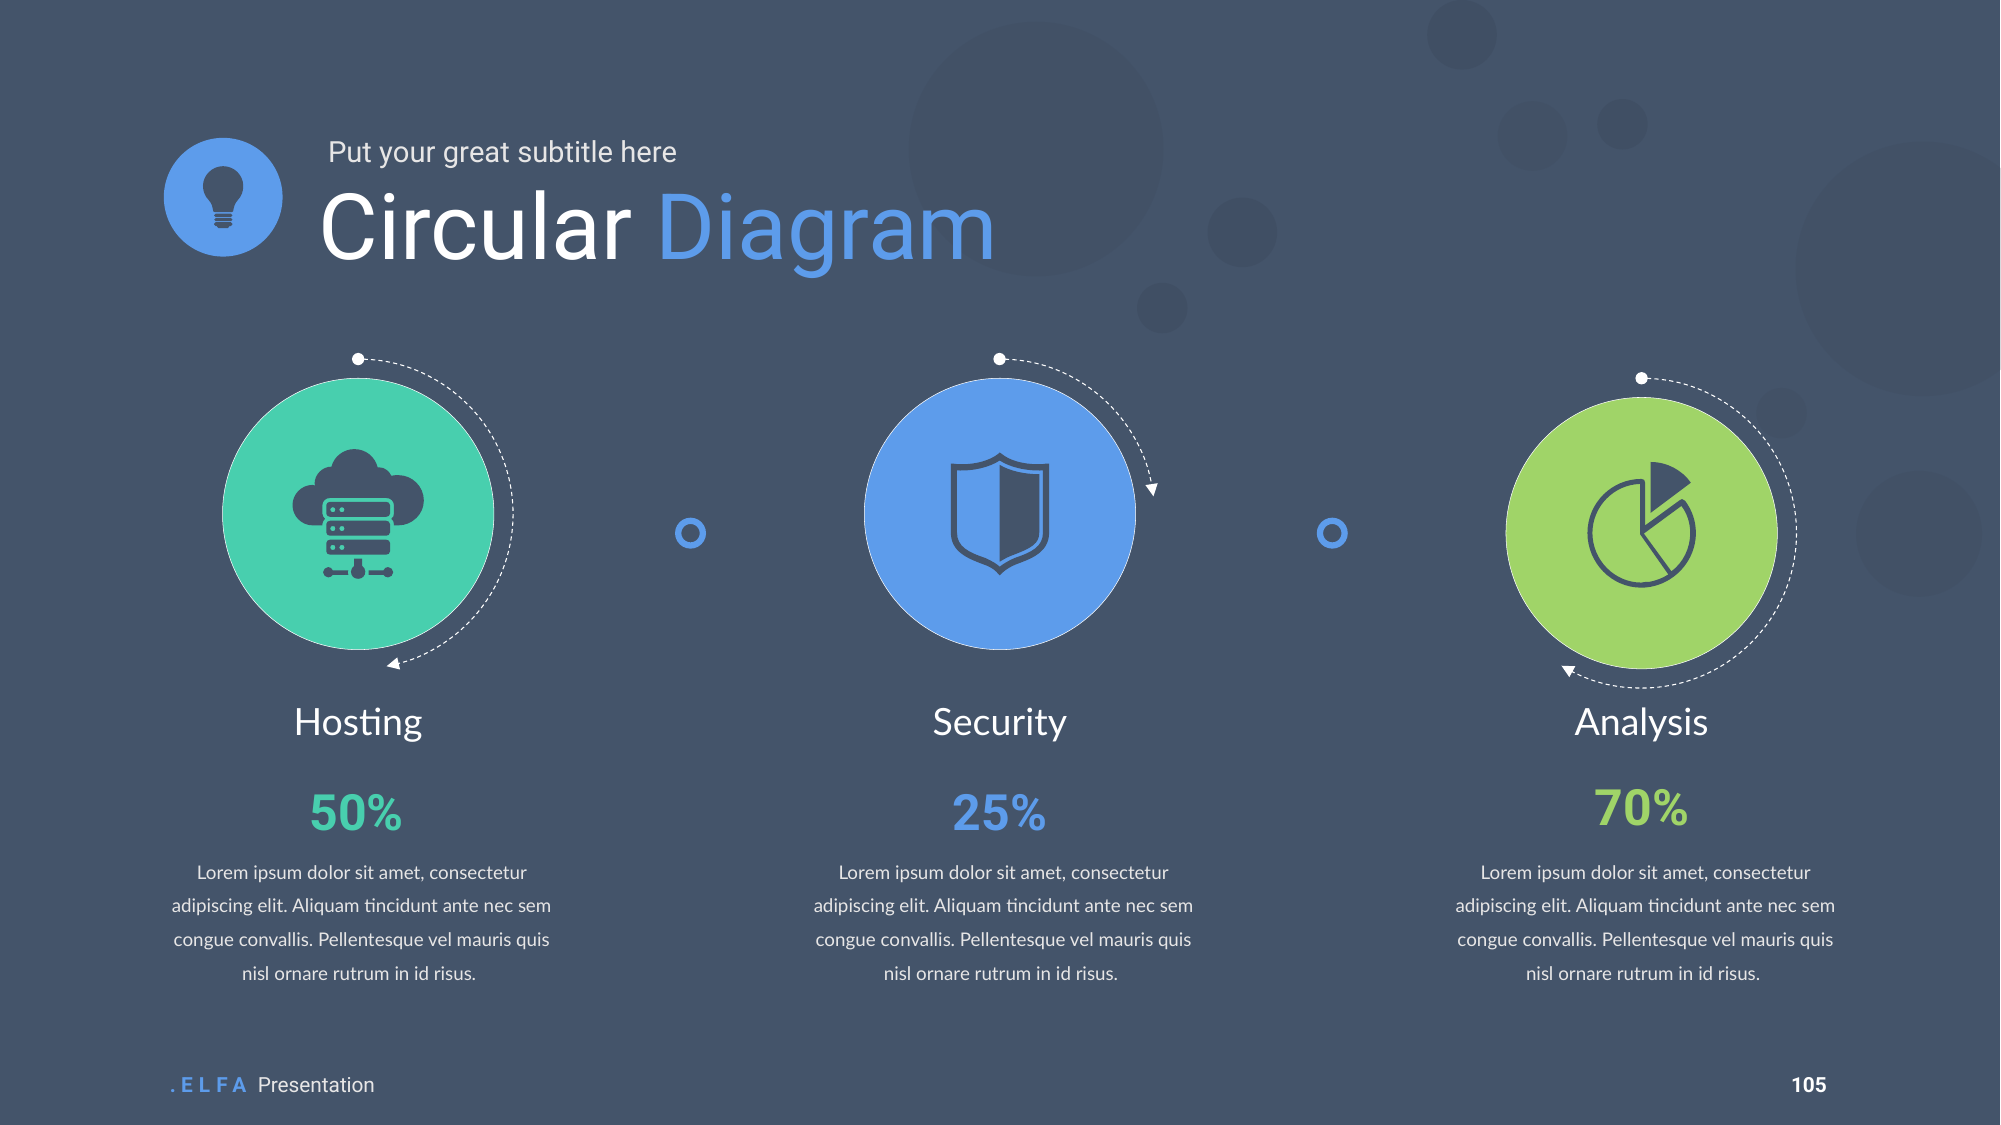

Put your great subtitle here

Circular Diagram

Hosting
Security
Analysis
70%
50%
25%
Lorem ipsum dolor sit amet, consectetur adipiscing elit. Aliquam tincidunt ante nec sem congue convallis. Pellentesque vel mauris quis nisl ornare rutrum in id risus.
Lorem ipsum dolor sit amet, consectetur adipiscing elit. Aliquam tincidunt ante nec sem congue convallis. Pellentesque vel mauris quis nisl ornare rutrum in id risus.
Lorem ipsum dolor sit amet, consectetur adipiscing elit. Aliquam tincidunt ante nec sem congue convallis. Pellentesque vel mauris quis nisl ornare rutrum in id risus.